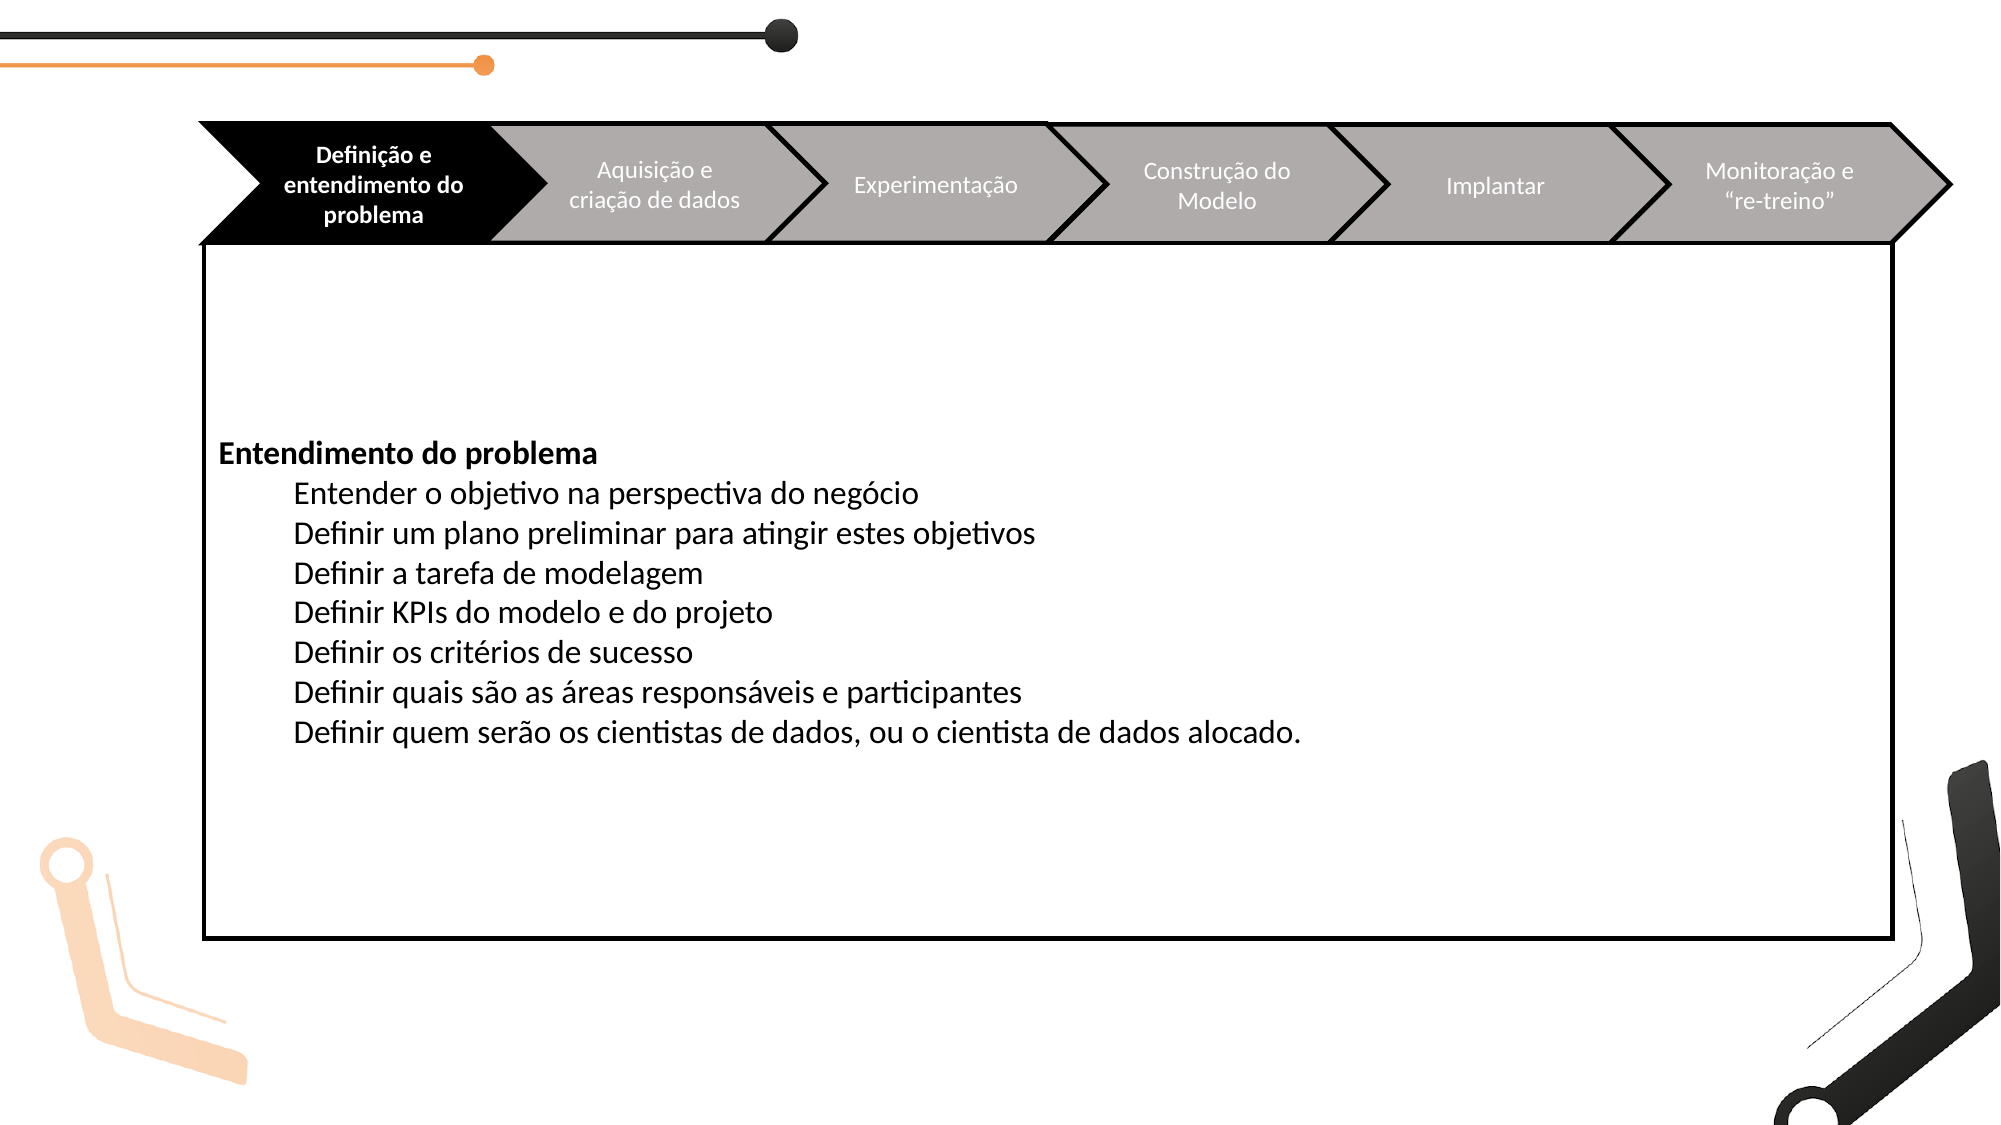

Experimentação
Aquisição e criação de dados
Definição e entendimento do problema
Construção do Modelo
Implantar
Monitoração e “re-treino”
Entendimento do problema
Entender o objetivo na perspectiva do negócio
Definir um plano preliminar para atingir estes objetivos
Definir a tarefa de modelagem
Definir KPIs do modelo e do projeto
Definir os critérios de sucesso
Definir quais são as áreas responsáveis e participantes
Definir quem serão os cientistas de dados, ou o cientista de dados alocado.